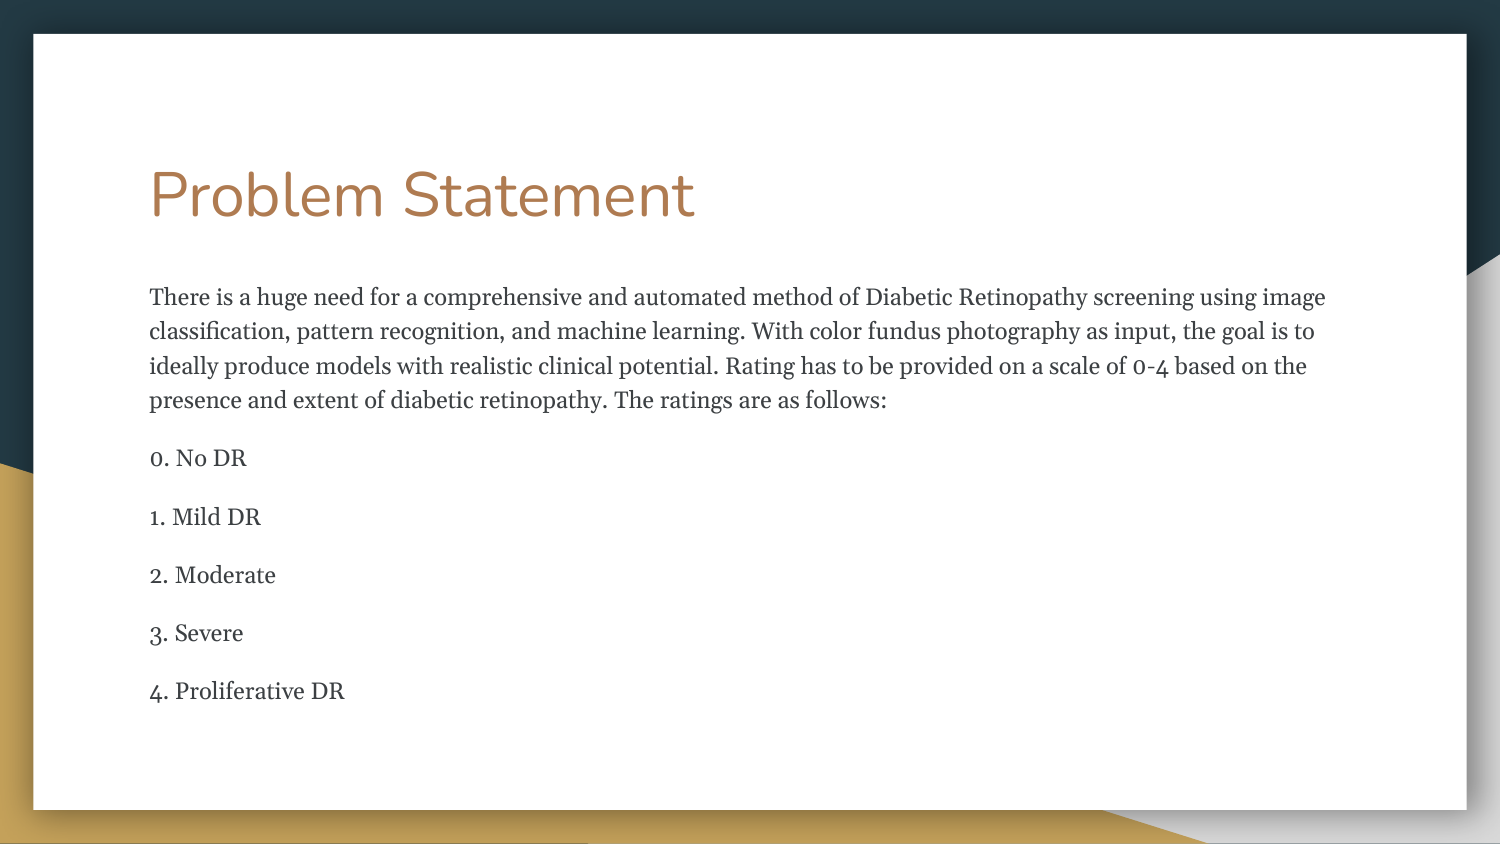

# Problem Statement
There is a huge need for a comprehensive and automated method of Diabetic Retinopathy screening using image classification, pattern recognition, and machine learning. With color fundus photography as input, the goal is to ideally produce models with realistic clinical potential. Rating has to be provided on a scale of 0-4 based on the presence and extent of diabetic retinopathy. The ratings are as follows:
0. No DR
1. Mild DR
2. Moderate
3. Severe
4. Proliferative DR